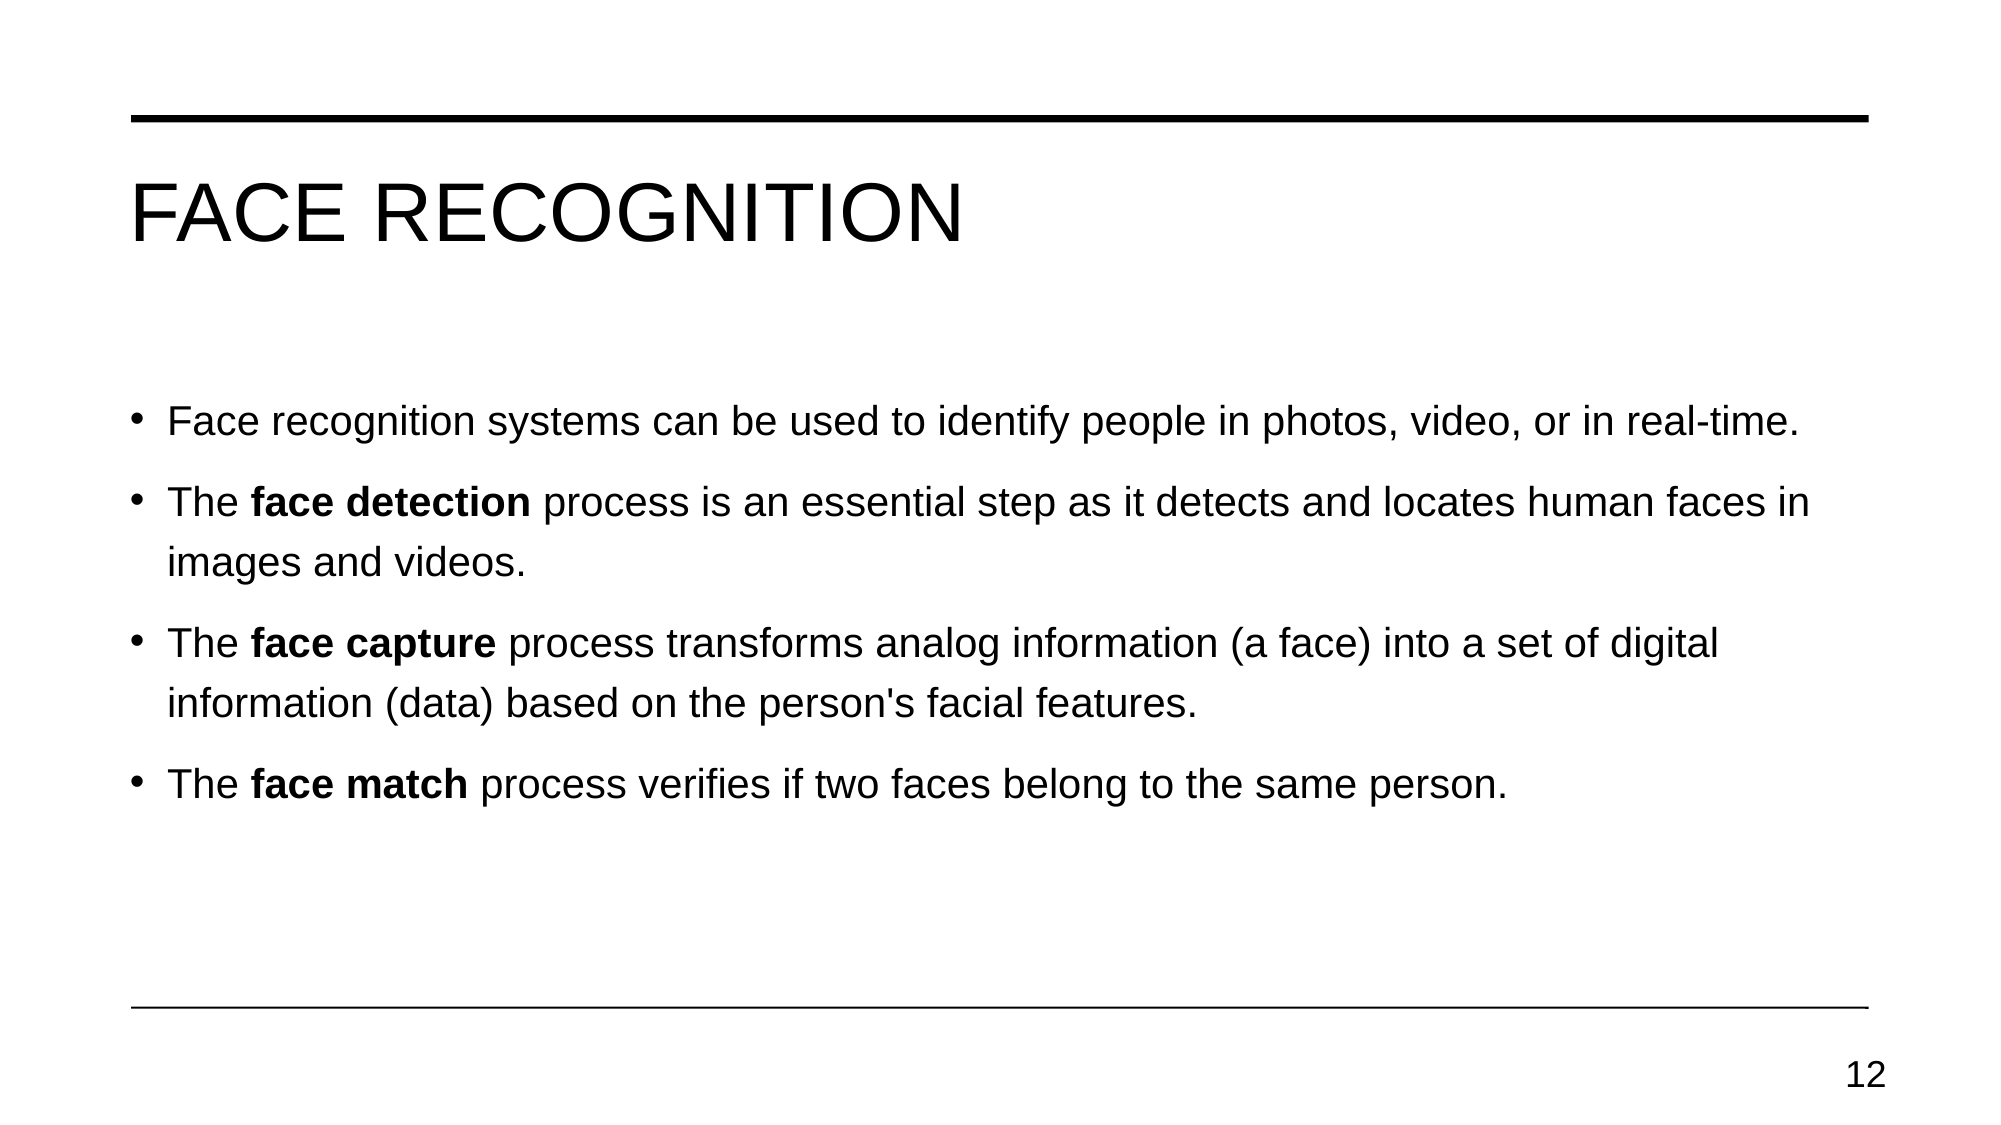

Face recognition
Face recognition systems can be used to identify people in photos, video, or in real-time.
The face detection process is an essential step as it detects and locates human faces in images and videos.
The face capture process transforms analog information (a face) into a set of digital information (data) based on the person's facial features.
The face match process verifies if two faces belong to the same person.

12